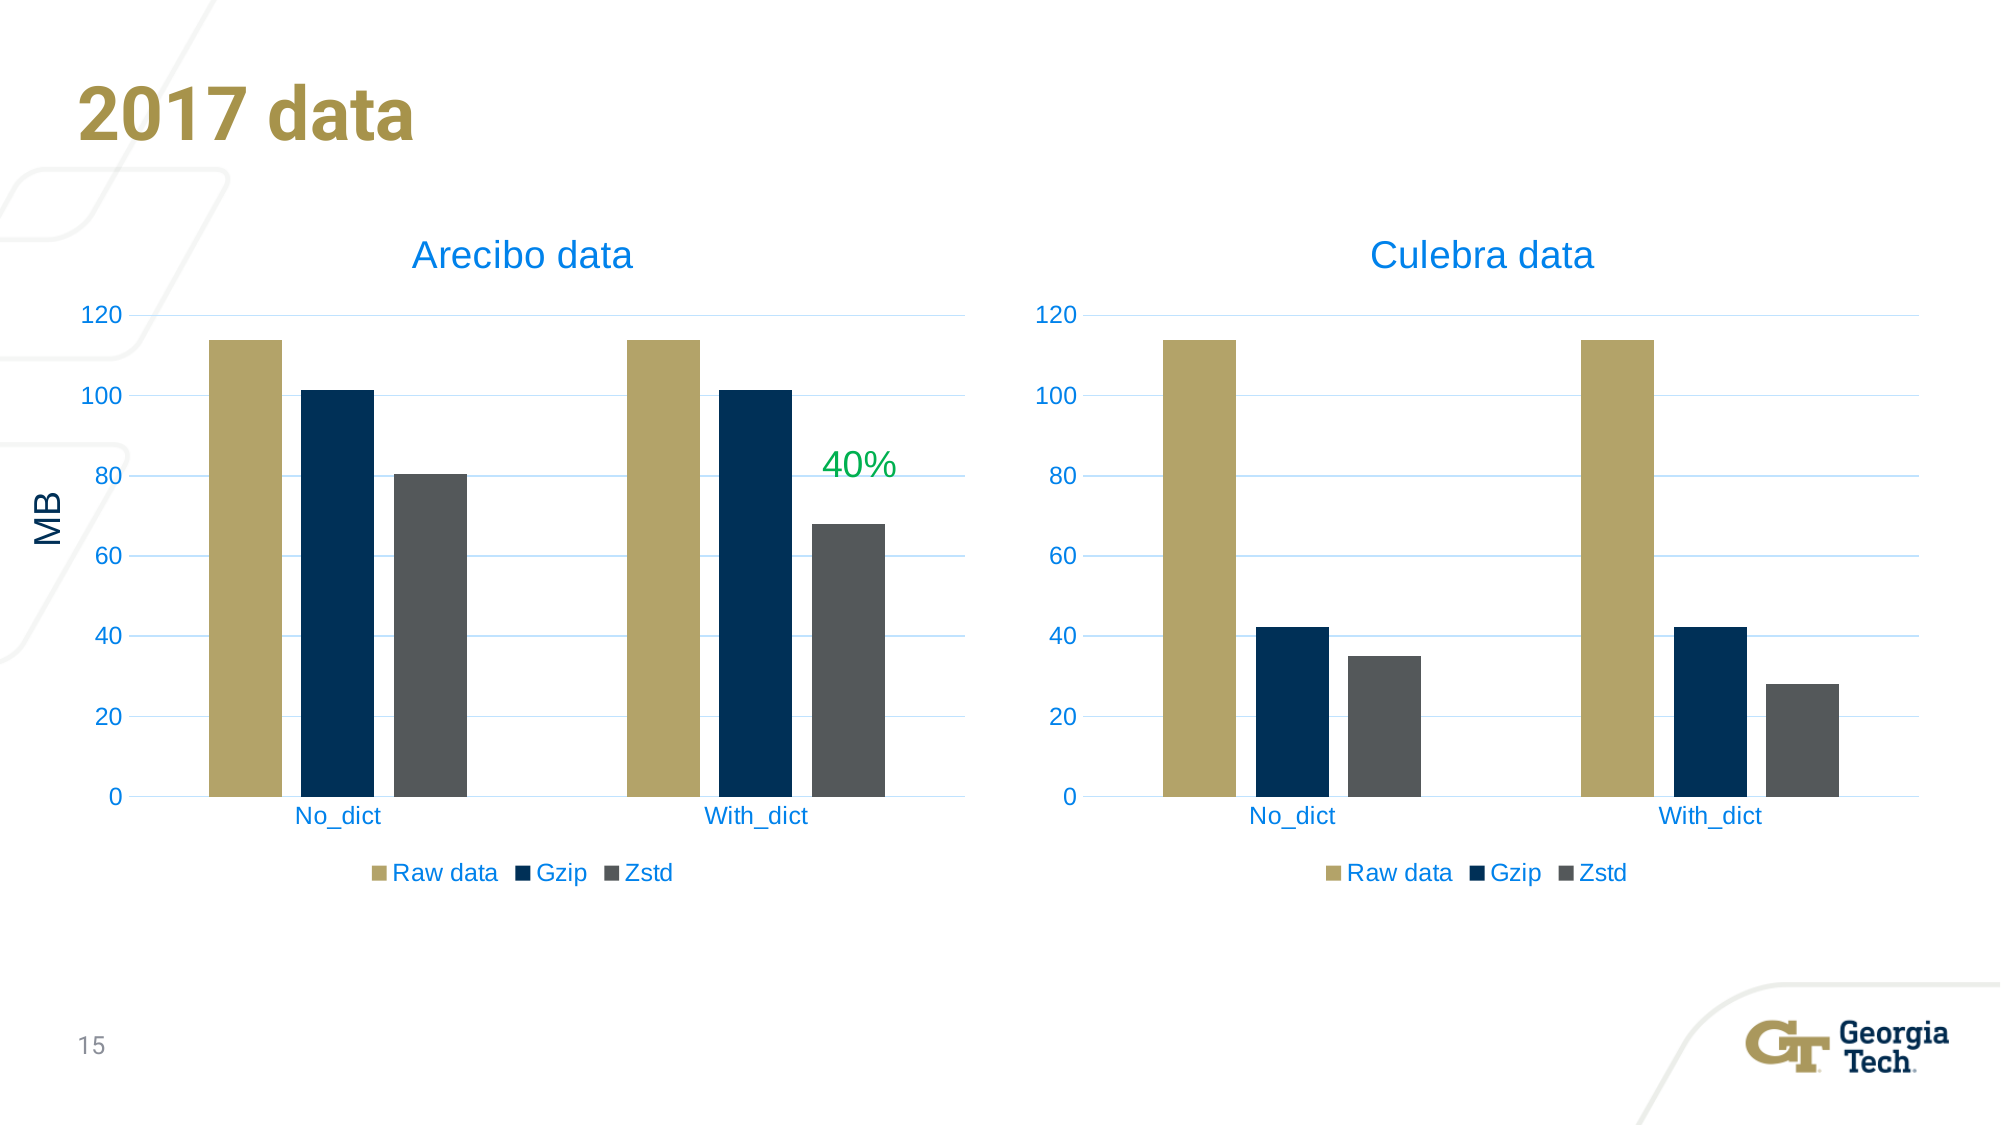

# 2017 data

### Chart: Arecibo data

| Category | Raw data | Gzip | Zstd |
|---|---|---|---|
| No_dict | 114.0 | 101.44 | 80.44 |
| With_dict | 114.0 | 101.44 | 68.0 |

### Chart:  Culebra data

| Category | Raw data | Gzip | Zstd |
|---|---|---|---|
| No_dict | 114.0 | 42.33 | 35.0 |
| With_dict | 114.0 | 42.33 | 28.0 |
40%
MB
15